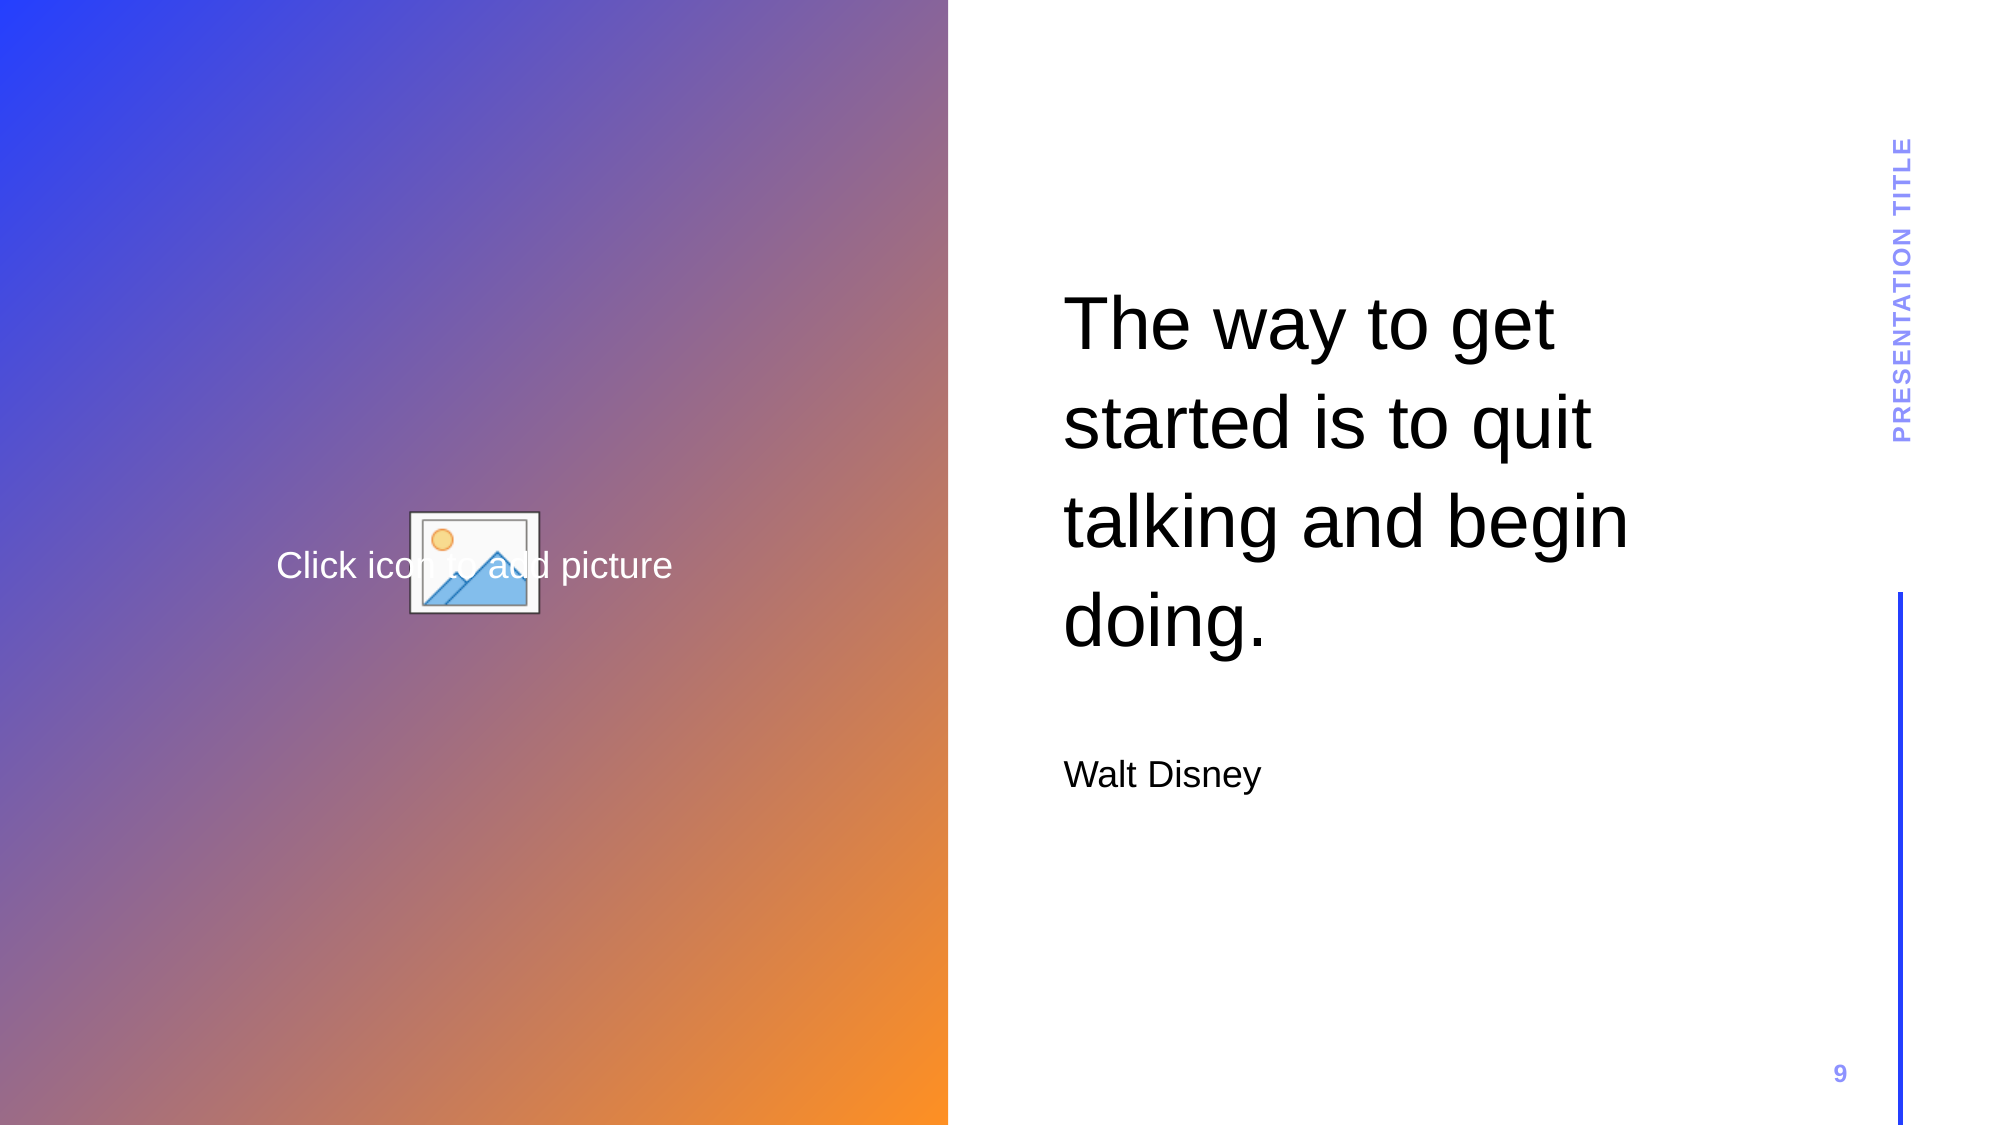

# The way to get started is to quit talking and begin doing.
Presentation Title
Walt Disney
9